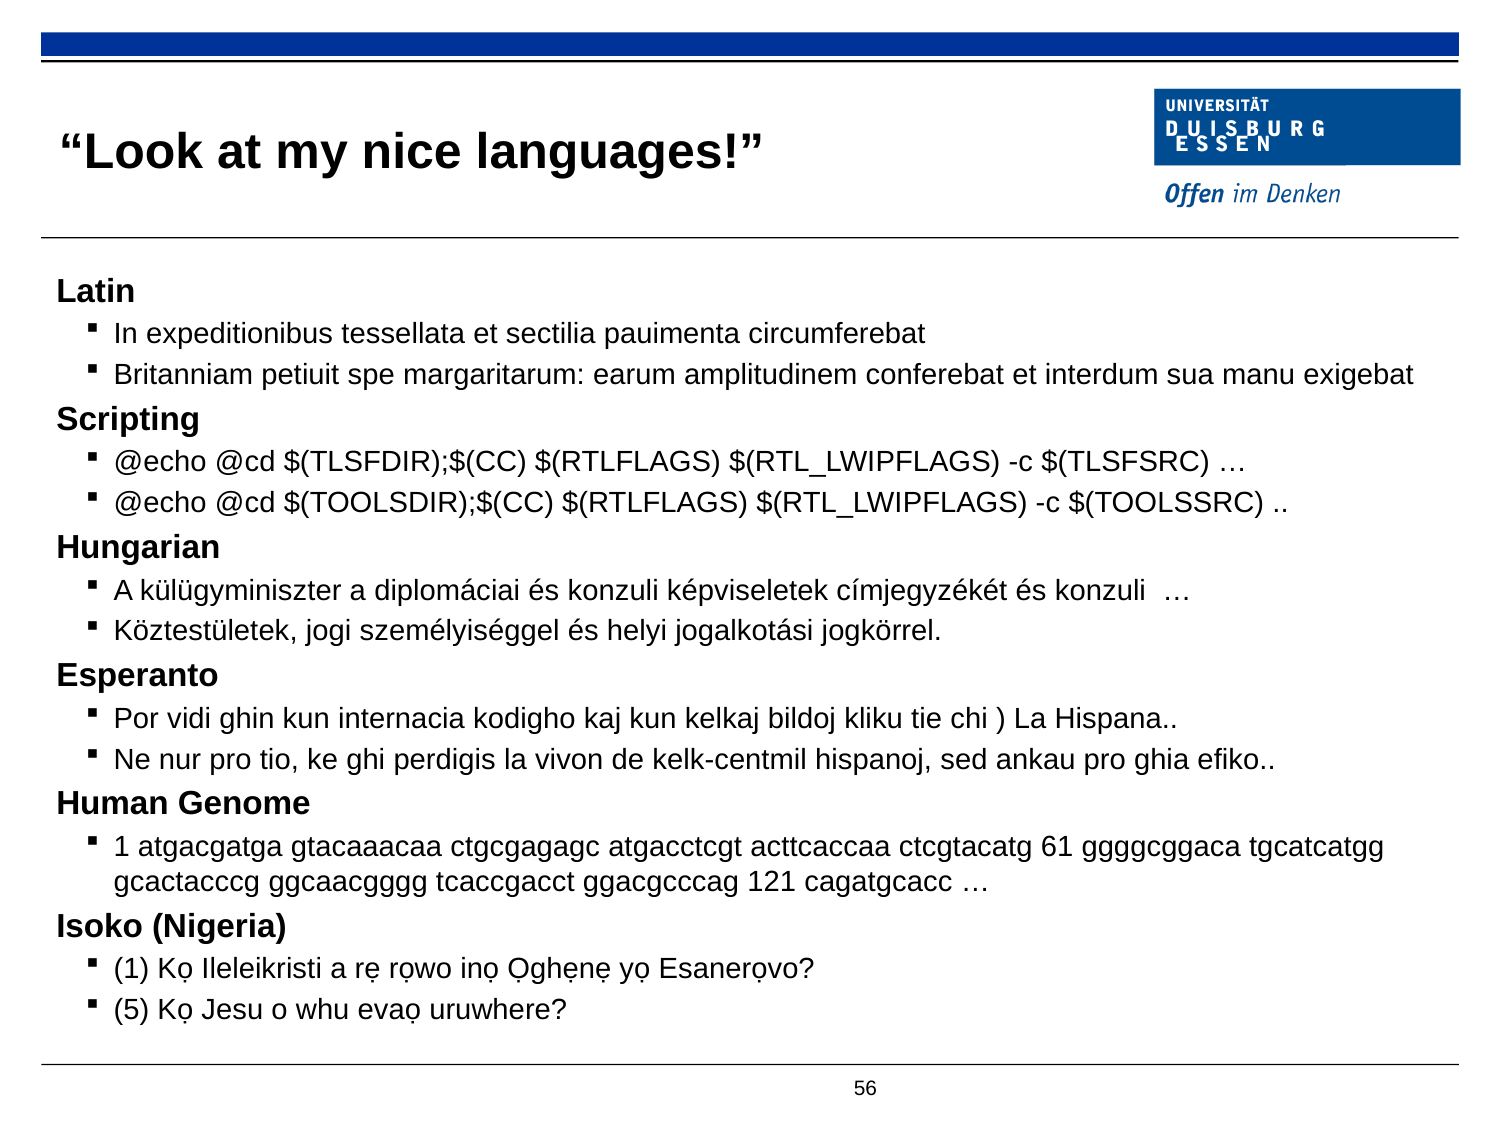

# “Look at my nice languages!”
Latin
In expeditionibus tessellata et sectilia pauimenta circumferebat
Britanniam petiuit spe margaritarum: earum amplitudinem conferebat et interdum sua manu exigebat
Scripting
@echo @cd $(TLSFDIR);$(CC) $(RTLFLAGS) $(RTL_LWIPFLAGS) -c $(TLSFSRC) …
@echo @cd $(TOOLSDIR);$(CC) $(RTLFLAGS) $(RTL_LWIPFLAGS) -c $(TOOLSSRC) ..
Hungarian
A külügyminiszter a diplomáciai és konzuli képviseletek címjegyzékét és konzuli  …
Köztestületek, jogi személyiséggel és helyi jogalkotási jogkörrel.
Esperanto
Por vidi ghin kun internacia kodigho kaj kun kelkaj bildoj kliku tie chi ) La Hispana..
Ne nur pro tio, ke ghi perdigis la vivon de kelk-centmil hispanoj, sed ankau pro ghia efiko..
Human Genome
1 atgacgatga gtacaaacaa ctgcgagagc atgacctcgt acttcaccaa ctcgtacatg 61 ggggcggaca tgcatcatgg gcactacccg ggcaacgggg tcaccgacct ggacgcccag 121 cagatgcacc …
Isoko (Nigeria)
(1) Kọ Ileleikristi a rẹ rọwo inọ Ọghẹnẹ yọ Esanerọvo?
(5) Kọ Jesu o whu evaọ uruwhere?